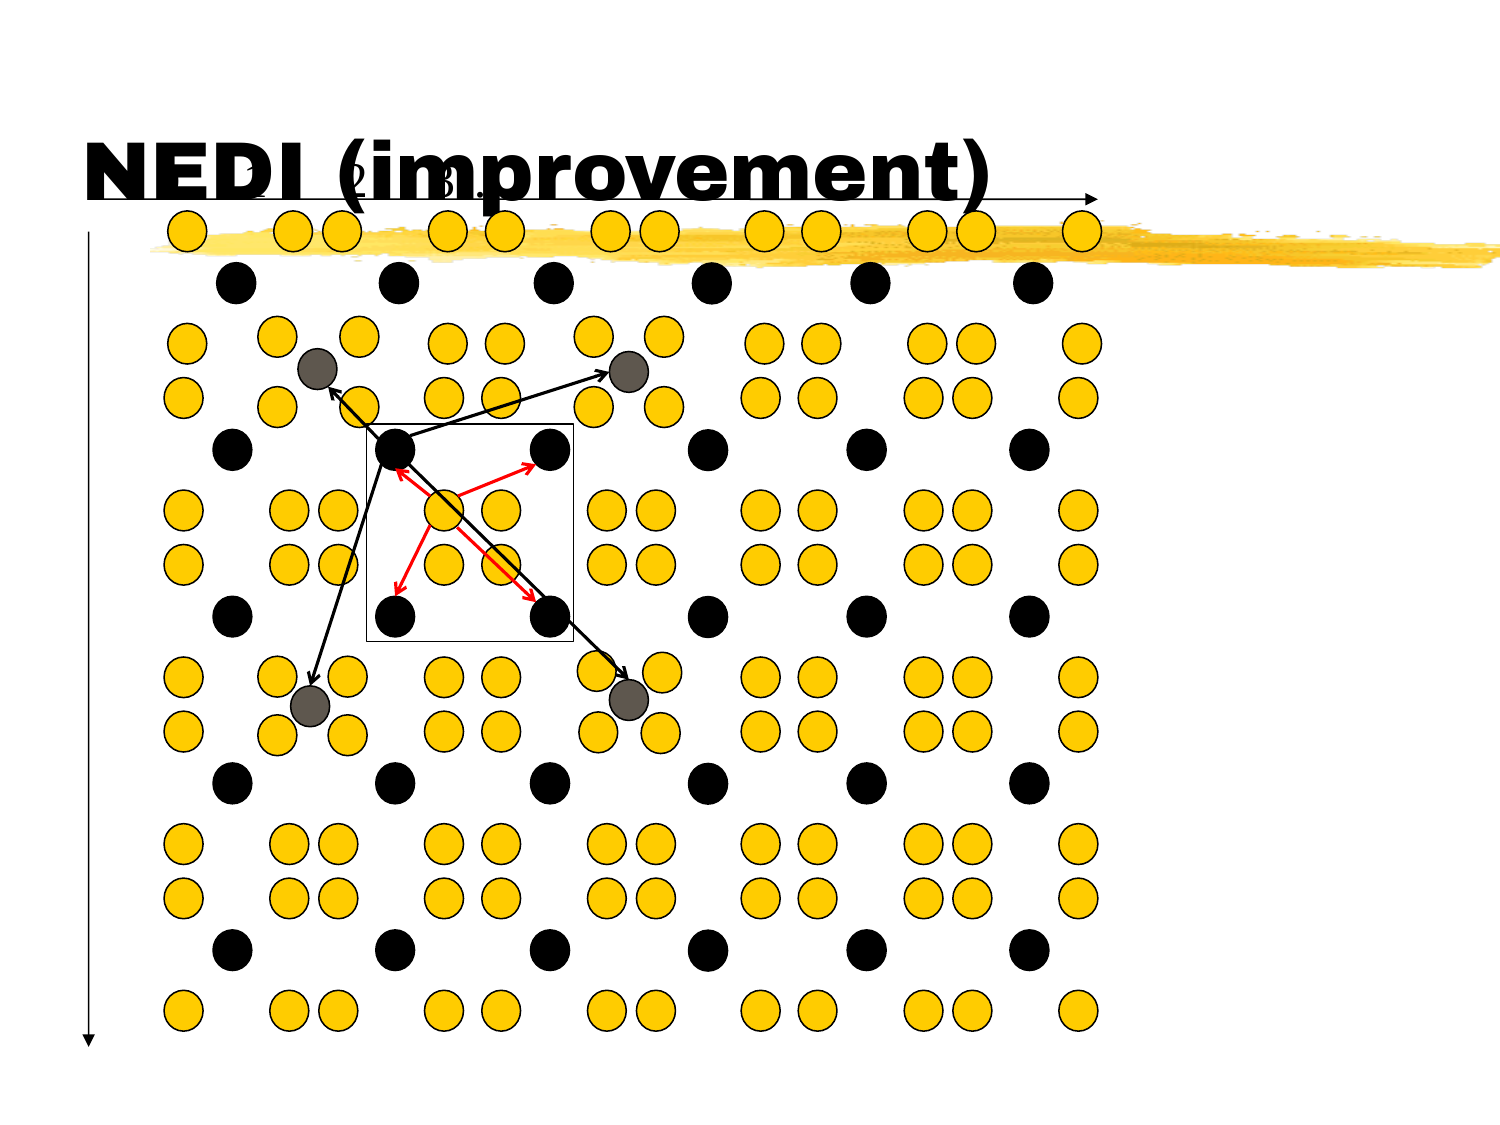

# NEDI (improvement)
0     1      2     3…